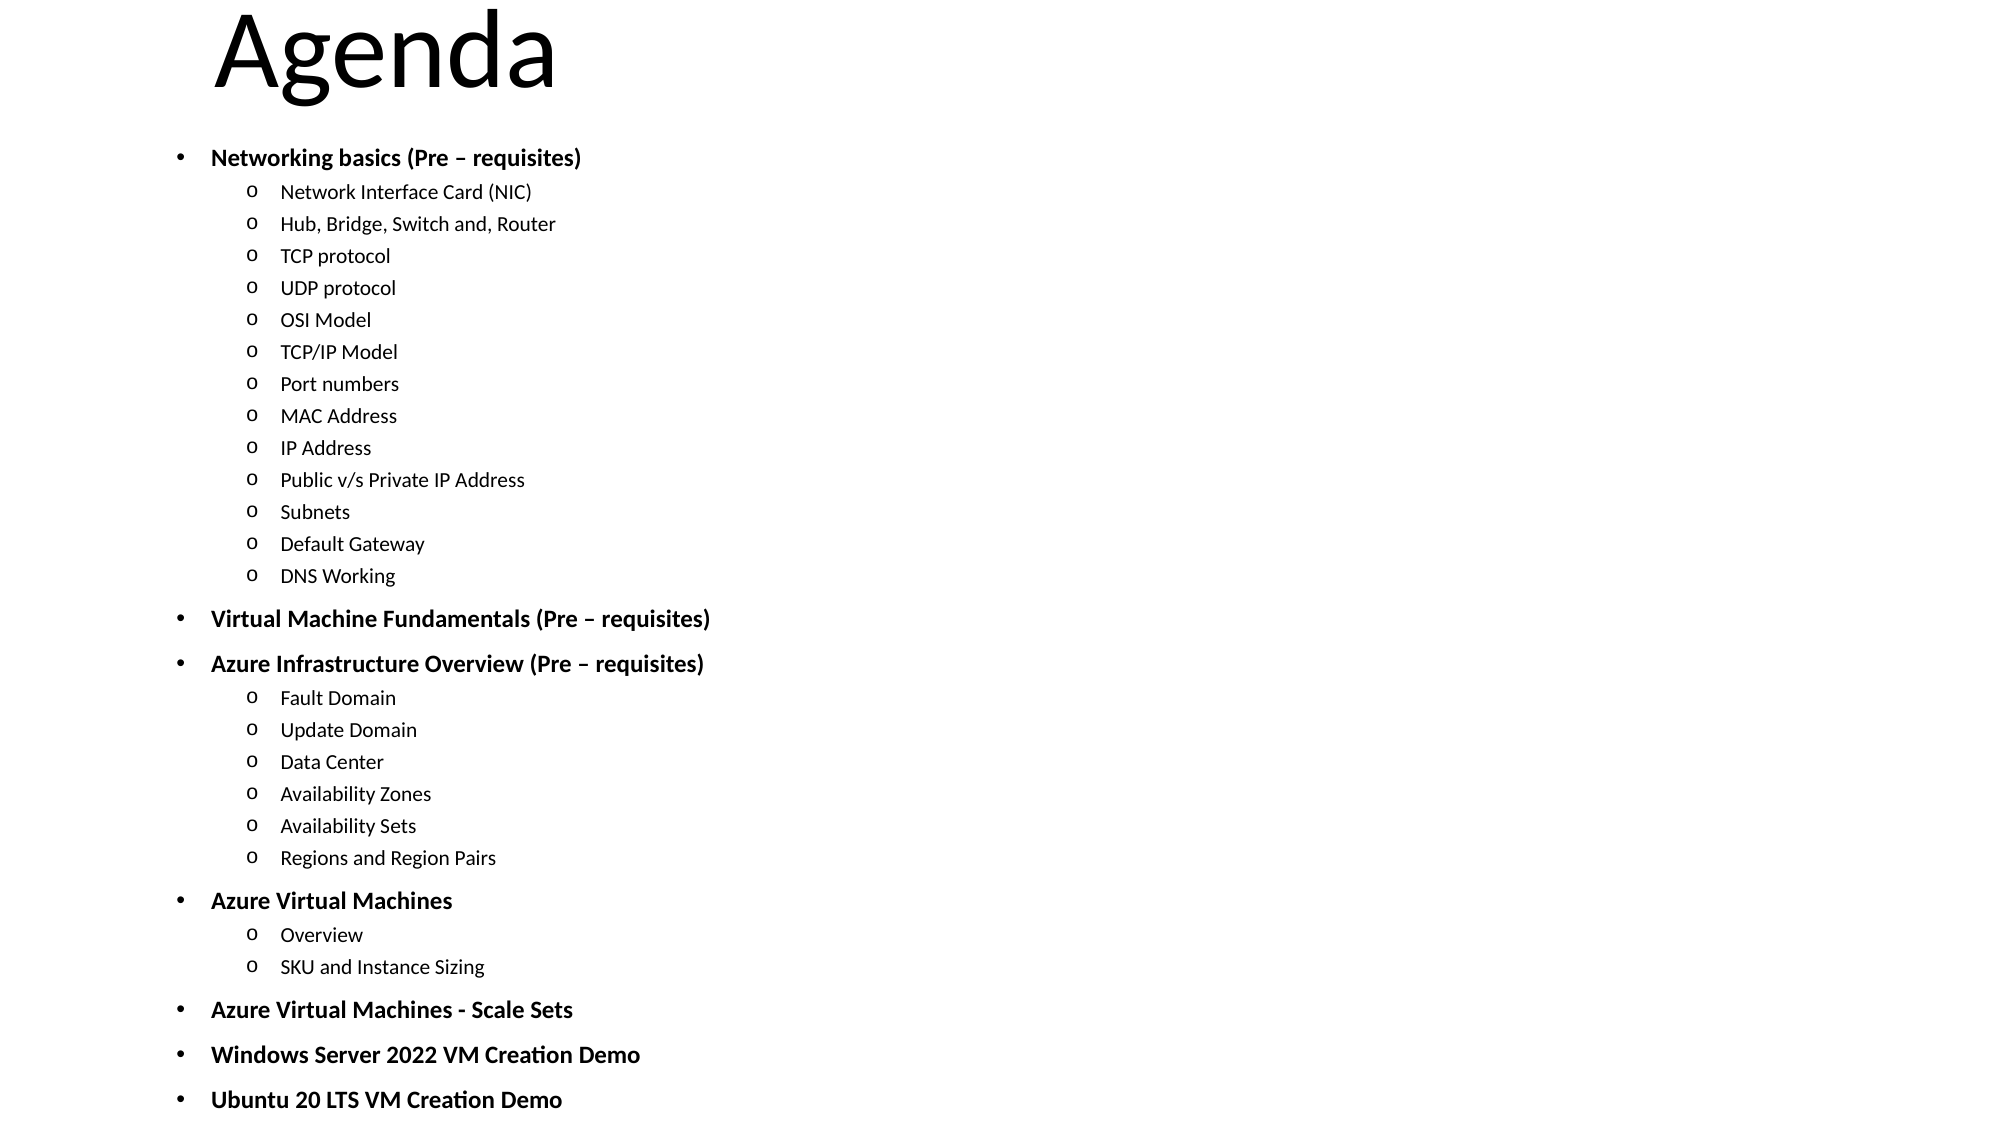

# Agenda
Networking basics (Pre – requisites)
Network Interface Card (NIC)
Hub, Bridge, Switch and, Router
TCP protocol
UDP protocol
OSI Model
TCP/IP Model
Port numbers
MAC Address
IP Address
Public v/s Private IP Address
Subnets
Default Gateway
DNS Working
Virtual Machine Fundamentals (Pre – requisites)
Azure Infrastructure Overview (Pre – requisites)
Fault Domain
Update Domain
Data Center
Availability Zones
Availability Sets
Regions and Region Pairs
Azure Virtual Machines
Overview
SKU and Instance Sizing
Azure Virtual Machines - Scale Sets
Windows Server 2022 VM Creation Demo
Ubuntu 20 LTS VM Creation Demo